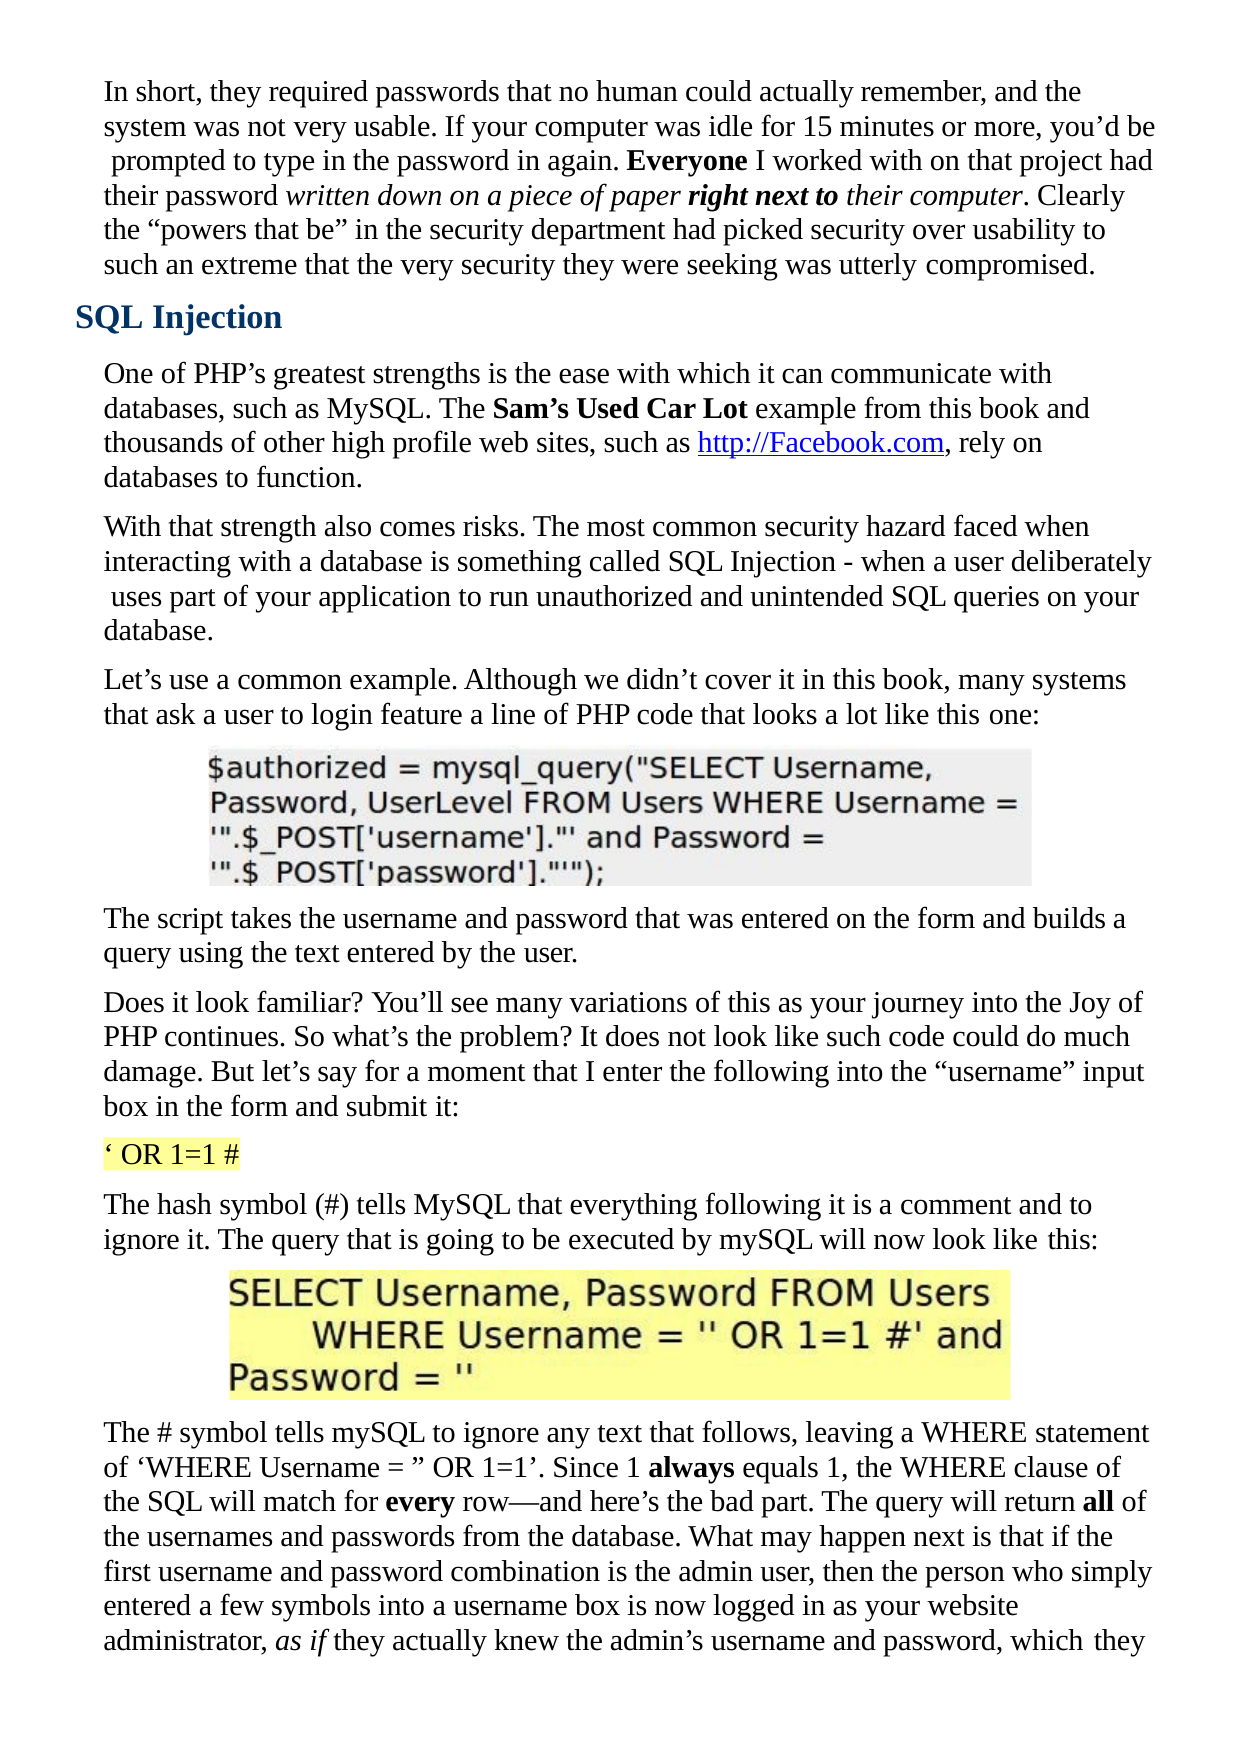

In short, they required passwords that no human could actually remember, and the  system was not very usable. If your computer was idle for 15 minutes or more, you’d be  prompted to type in the password in again. Everyone I worked with on that project had  their password written down on a piece of paper right next to their computer. Clearly  the “powers that be” in the security department had picked security over usability to  such an extreme that the very security they were seeking was utterly compromised.
SQL Injection
One of PHP’s greatest strengths is the ease with which it can communicate with  databases, such as MySQL. The Sam’s Used Car Lot example from this book and  thousands of other high profile web sites, such as http://Facebook.com, rely on  databases to function.
With that strength also comes risks. The most common security hazard faced when  interacting with a database is something called SQL Injection - when a user deliberately  uses part of your application to run unauthorized and unintended SQL queries on your  database.
Let’s use a common example. Although we didn’t cover it in this book, many systems  that ask a user to login feature a line of PHP code that looks a lot like this one:

The script takes the username and password that was entered on the form and builds a  query using the text entered by the user.
Does it look familiar? You’ll see many variations of this as your journey into the Joy of  PHP continues. So what’s the problem? It does not look like such code could do much  damage. But let’s say for a moment that I enter the following into the “username” input  box in the form and submit it:
‘ OR 1=1 #
The hash symbol (#) tells MySQL that everything following it is a comment and to  ignore it. The query that is going to be executed by mySQL will now look like this:

The # symbol tells mySQL to ignore any text that follows, leaving a WHERE statement  of ‘WHERE Username = ” OR 1=1’. Since 1 always equals 1, the WHERE clause of  the SQL will match for every row—and here’s the bad part. The query will return all of  the usernames and passwords from the database. What may happen next is that if the  first username and password combination is the admin user, then the person who simply  entered a few symbols into a username box is now logged in as your website  administrator, as if they actually knew the admin’s username and password, which they